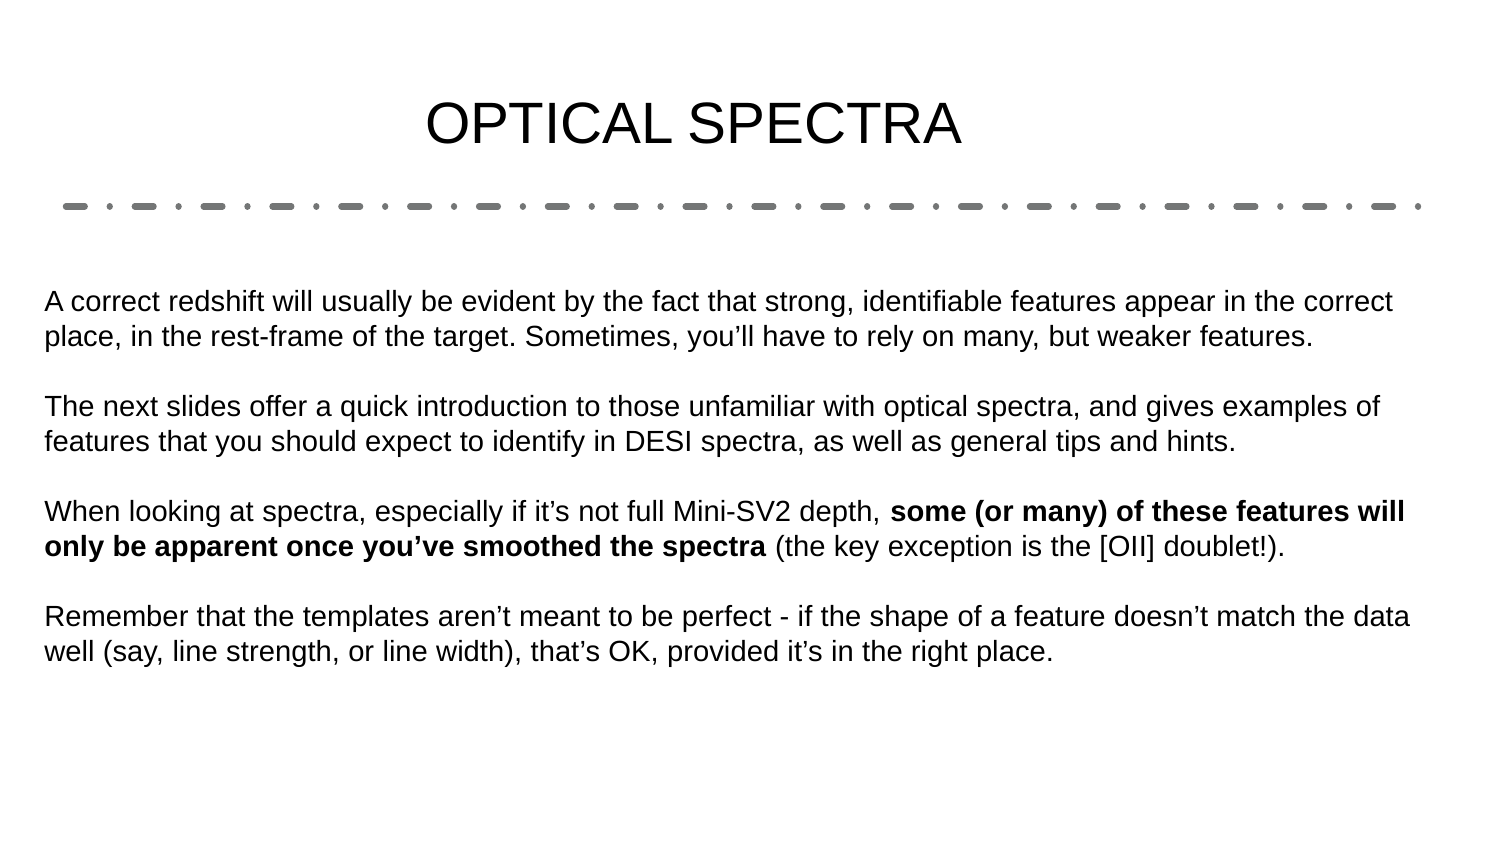

# OPTICAL SPECTRA
A correct redshift will usually be evident by the fact that strong, identifiable features appear in the correct place, in the rest-frame of the target. Sometimes, you’ll have to rely on many, but weaker features.

The next slides offer a quick introduction to those unfamiliar with optical spectra, and gives examples of features that you should expect to identify in DESI spectra, as well as general tips and hints.

When looking at spectra, especially if it’s not full Mini-SV2 depth, some (or many) of these features will only be apparent once you’ve smoothed the spectra (the key exception is the [OII] doublet!).

Remember that the templates aren’t meant to be perfect - if the shape of a feature doesn’t match the data well (say, line strength, or line width), that’s OK, provided it’s in the right place.